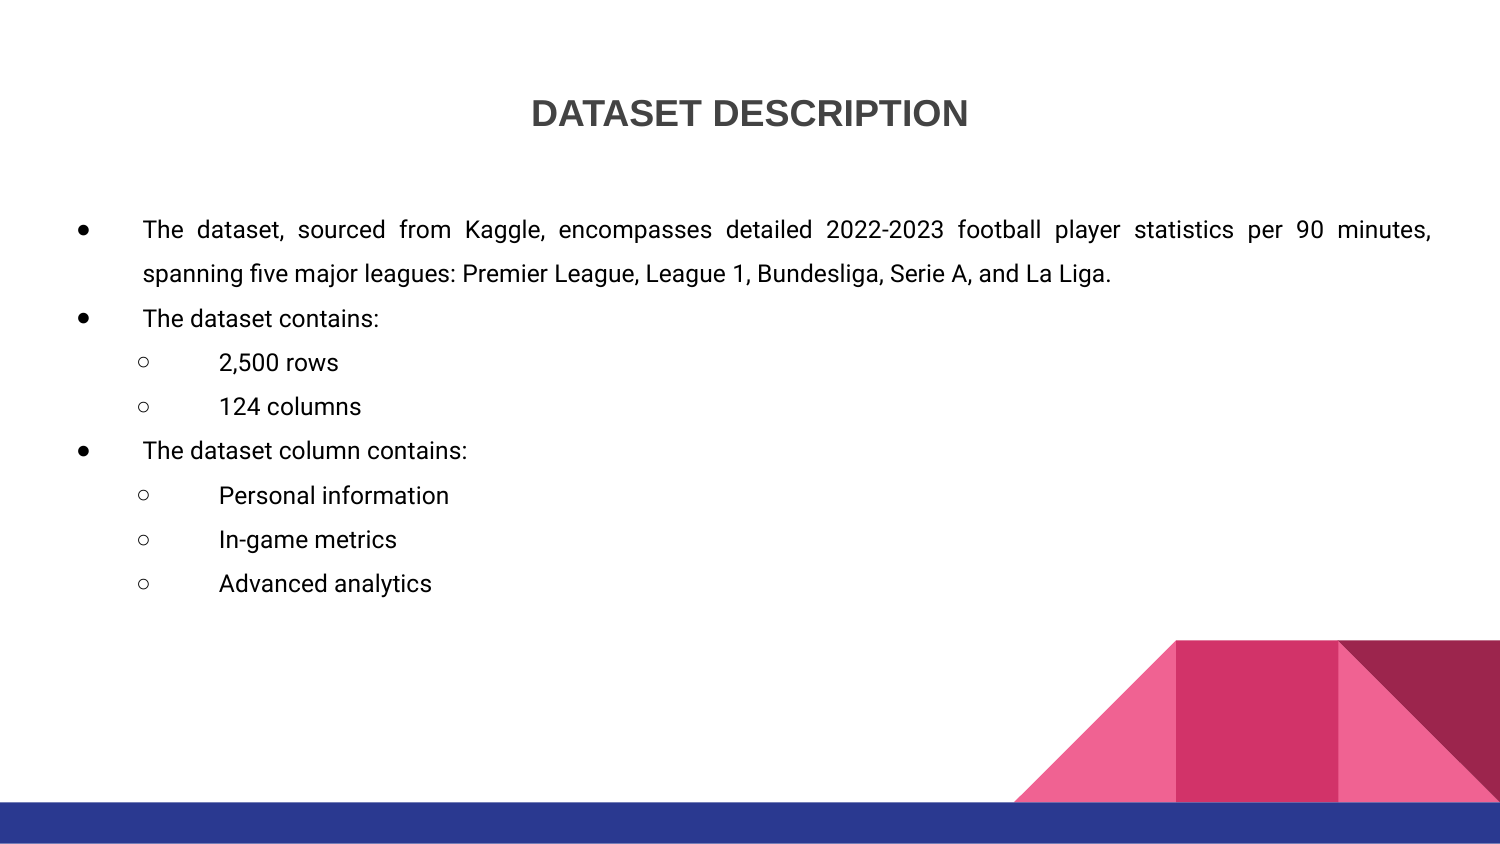

# DATASET DESCRIPTION

The dataset, sourced from Kaggle, encompasses detailed 2022-2023 football player statistics per 90 minutes, spanning five major leagues: Premier League, League 1, Bundesliga, Serie A, and La Liga.
The dataset contains:
2,500 rows
124 columns
The dataset column contains:
Personal information
In-game metrics
Advanced analytics